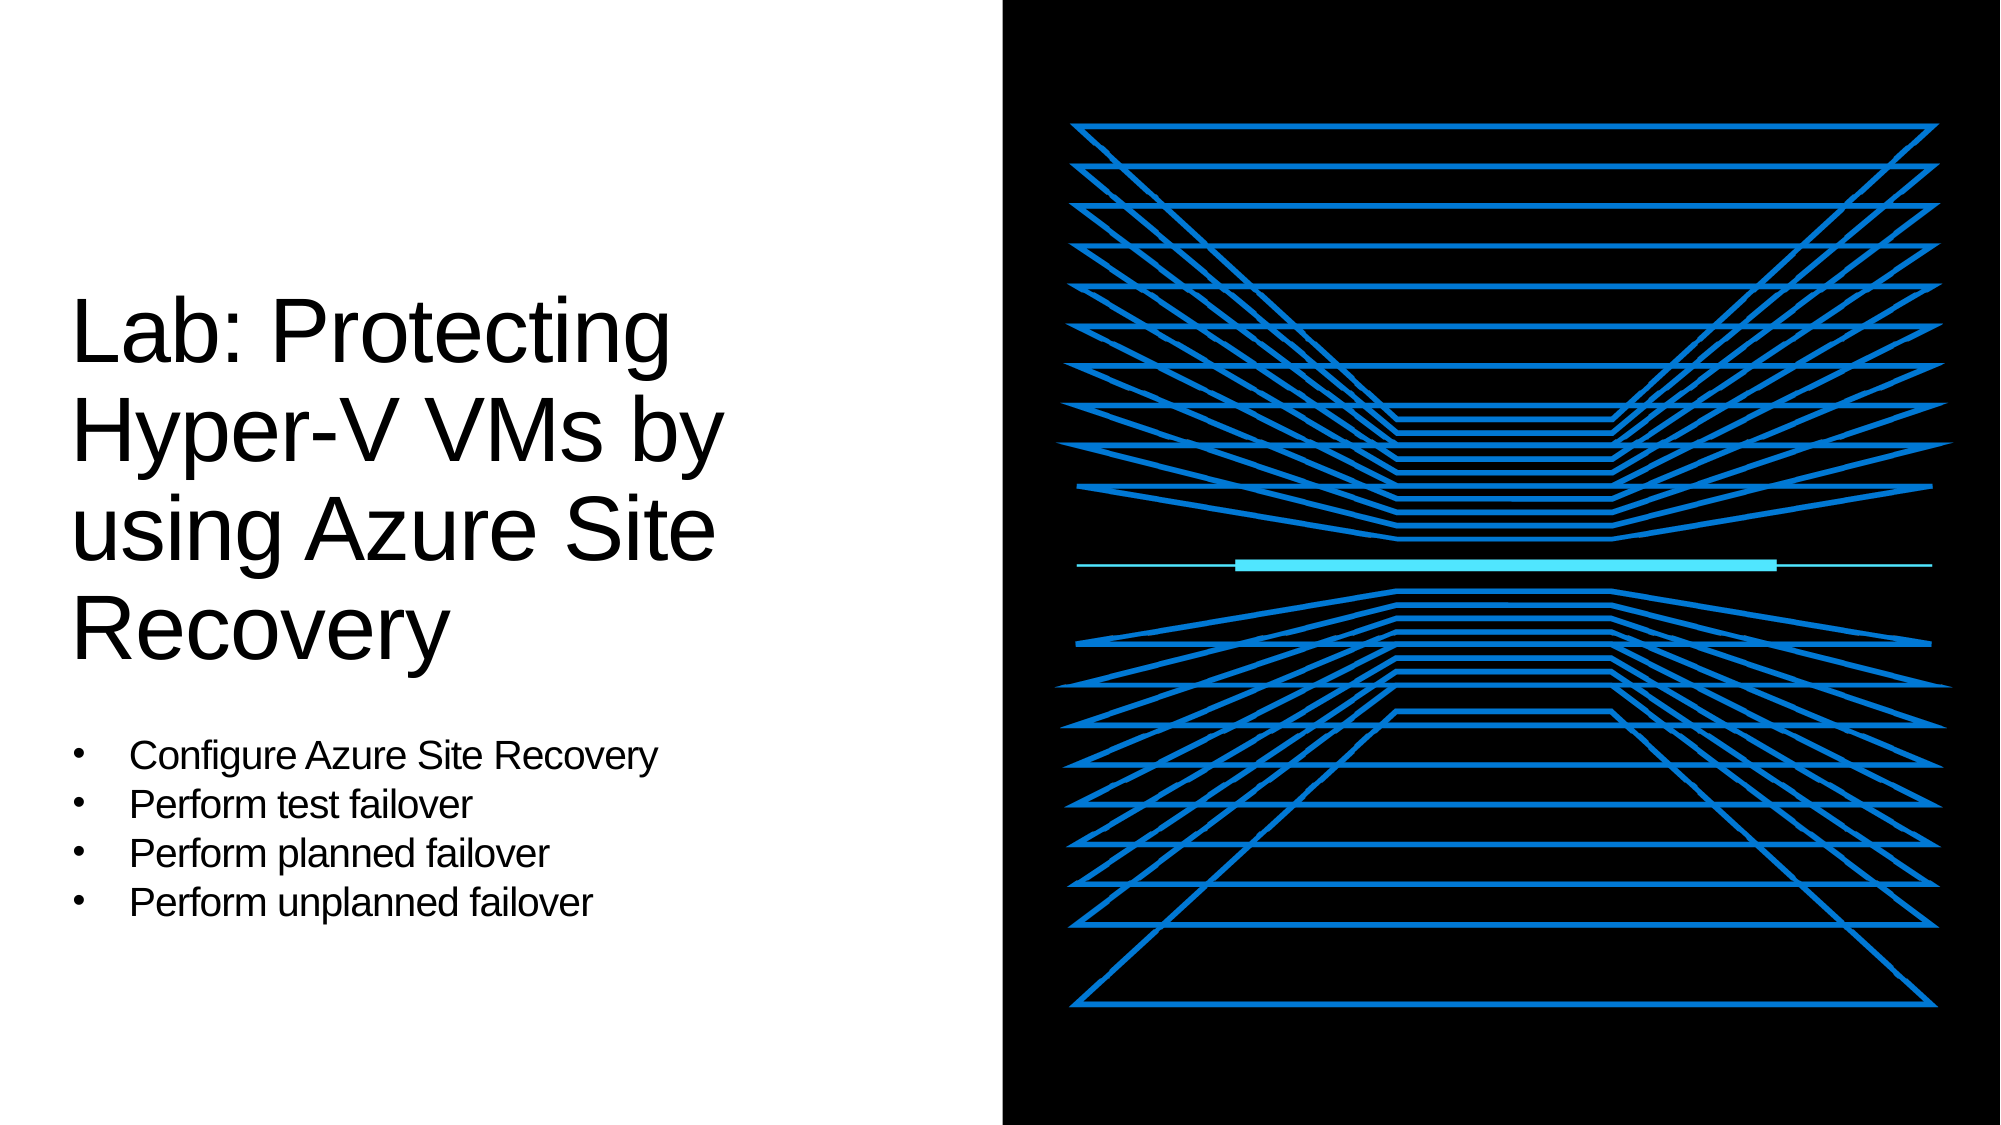

# Lab: Protecting Hyper-V VMs by using Azure Site Recovery
Configure Azure Site Recovery
Perform test failover
Perform planned failover
Perform unplanned failover